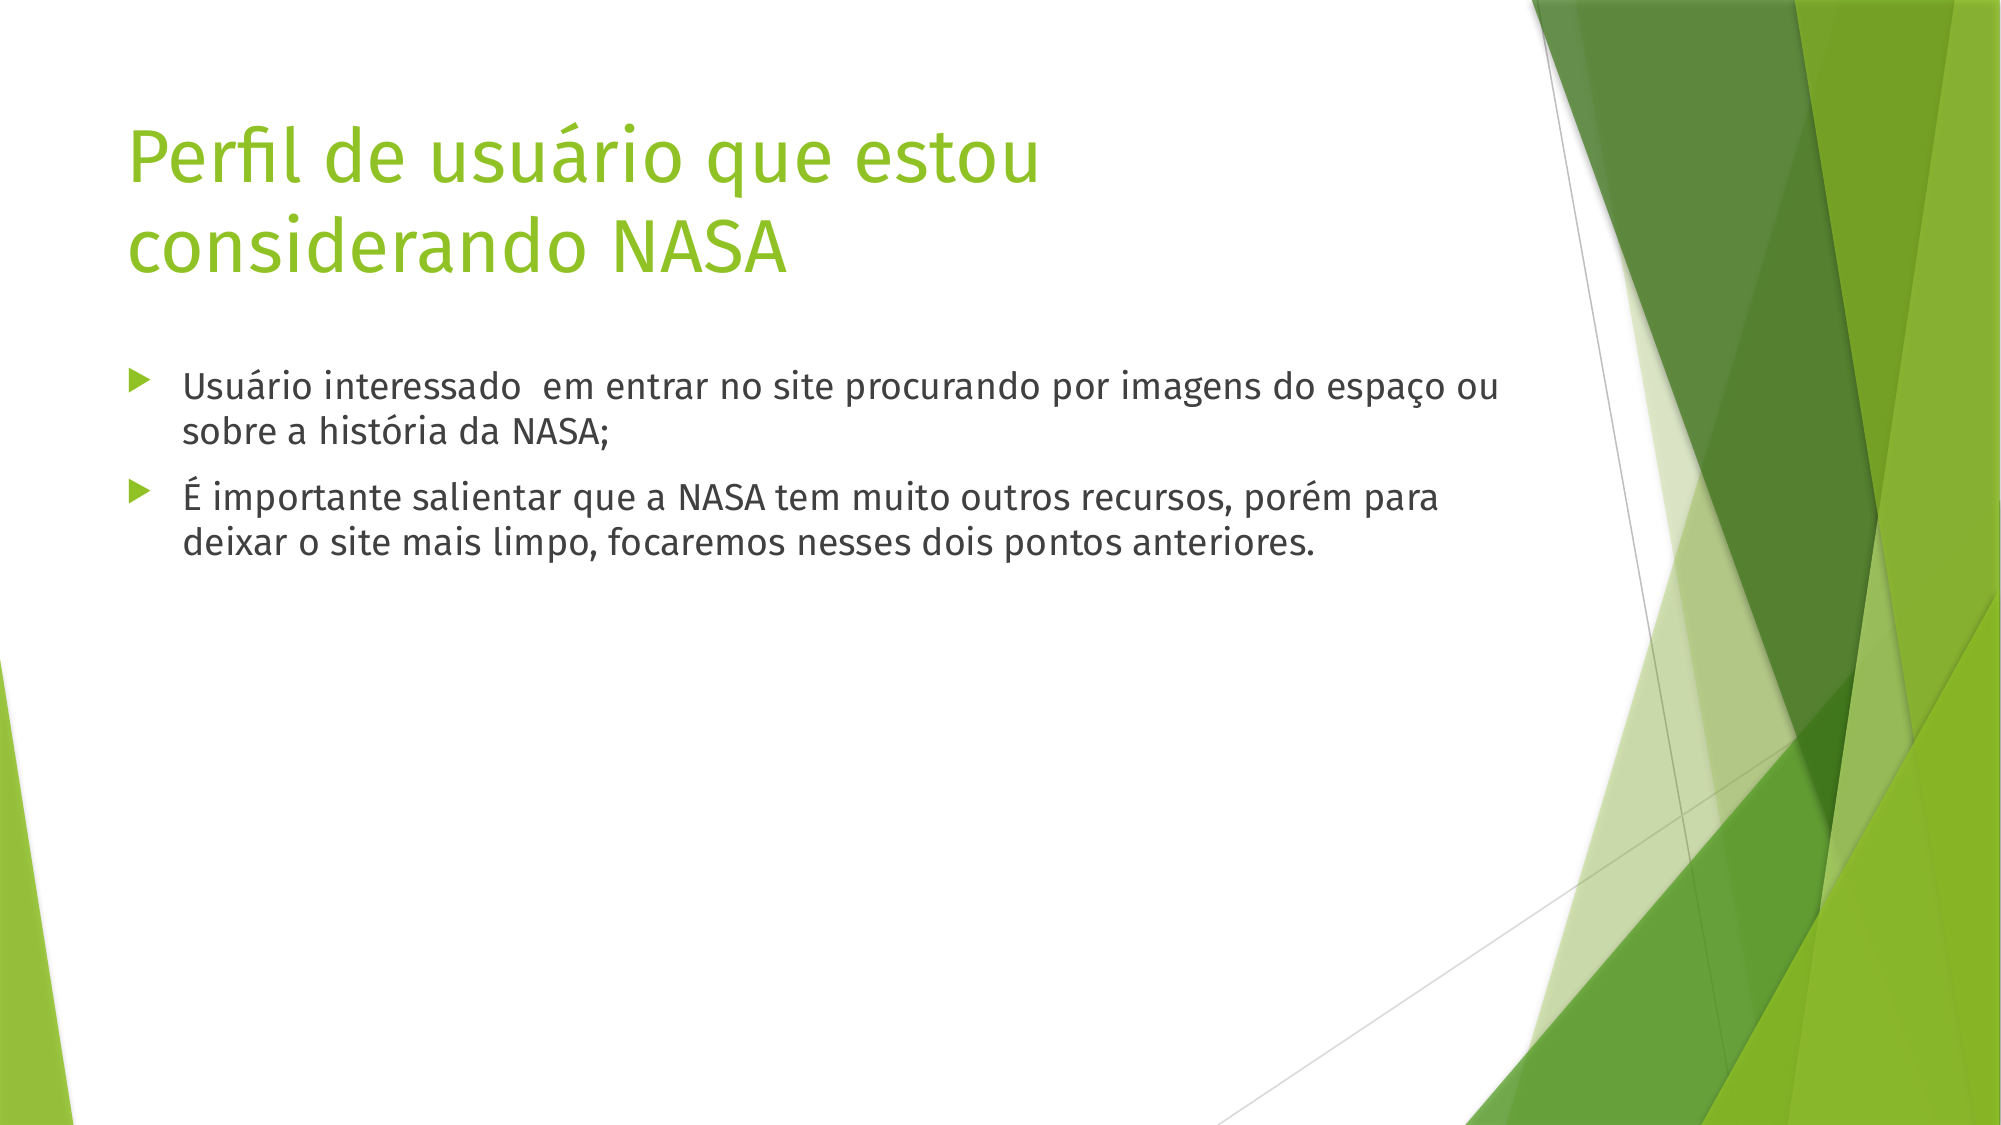

# Perfil de usuário que estou considerando NASA
Usuário interessado  em entrar no site procurando por imagens do espaço ou sobre a história da NASA;
É importante salientar que a NASA tem muito outros recursos, porém para deixar o site mais limpo, focaremos nesses dois pontos anteriores.